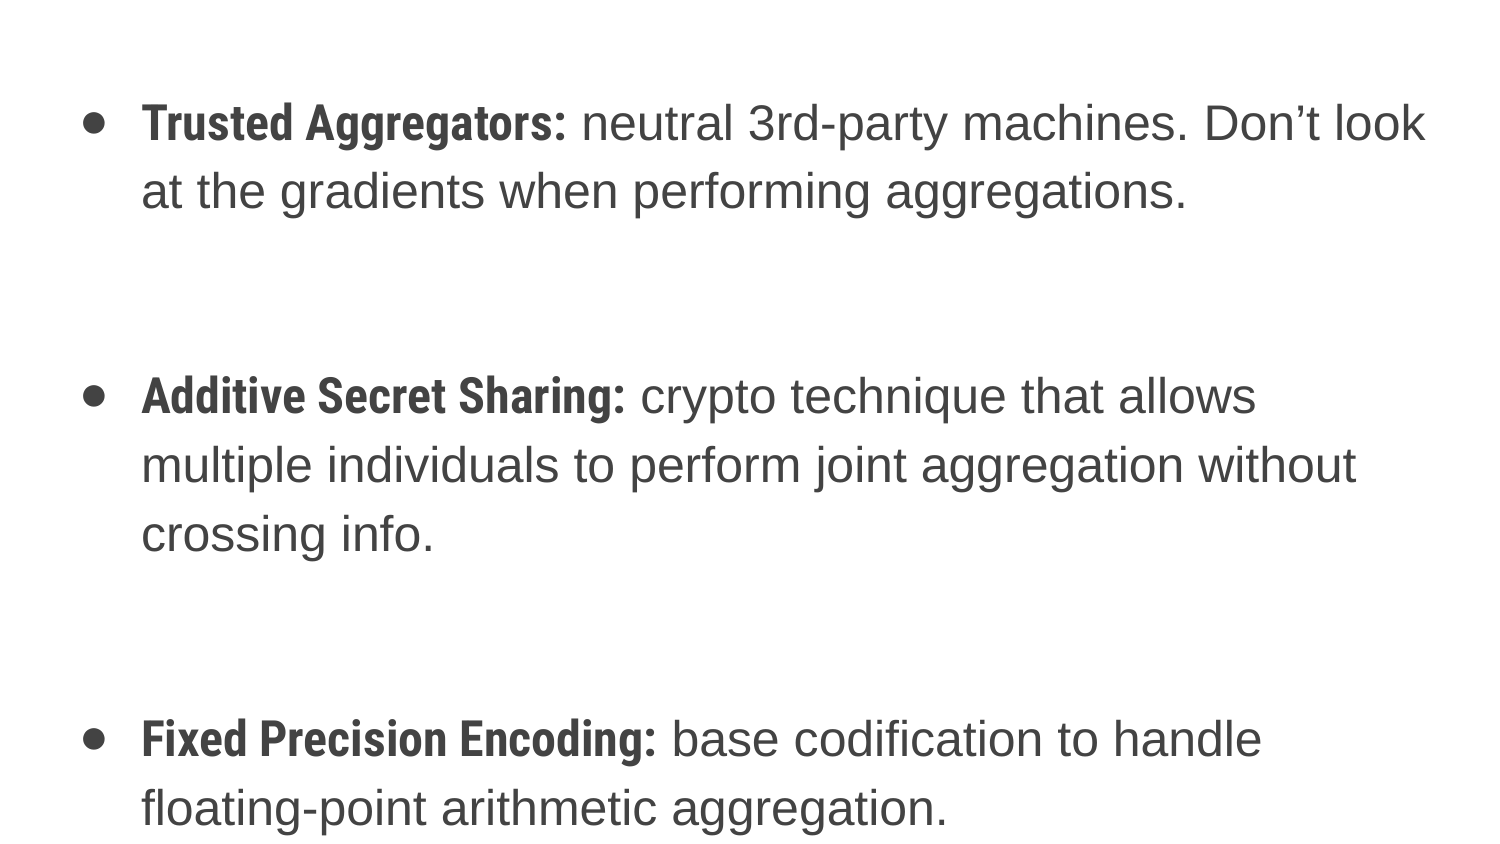

Trusted Aggregators: neutral 3rd-party machines. Don’t look at the gradients when performing aggregations.

Additive Secret Sharing: crypto technique that allows multiple individuals to perform joint aggregation without crossing info.

Fixed Precision Encoding: base codification to handle floating-point arithmetic aggregation.